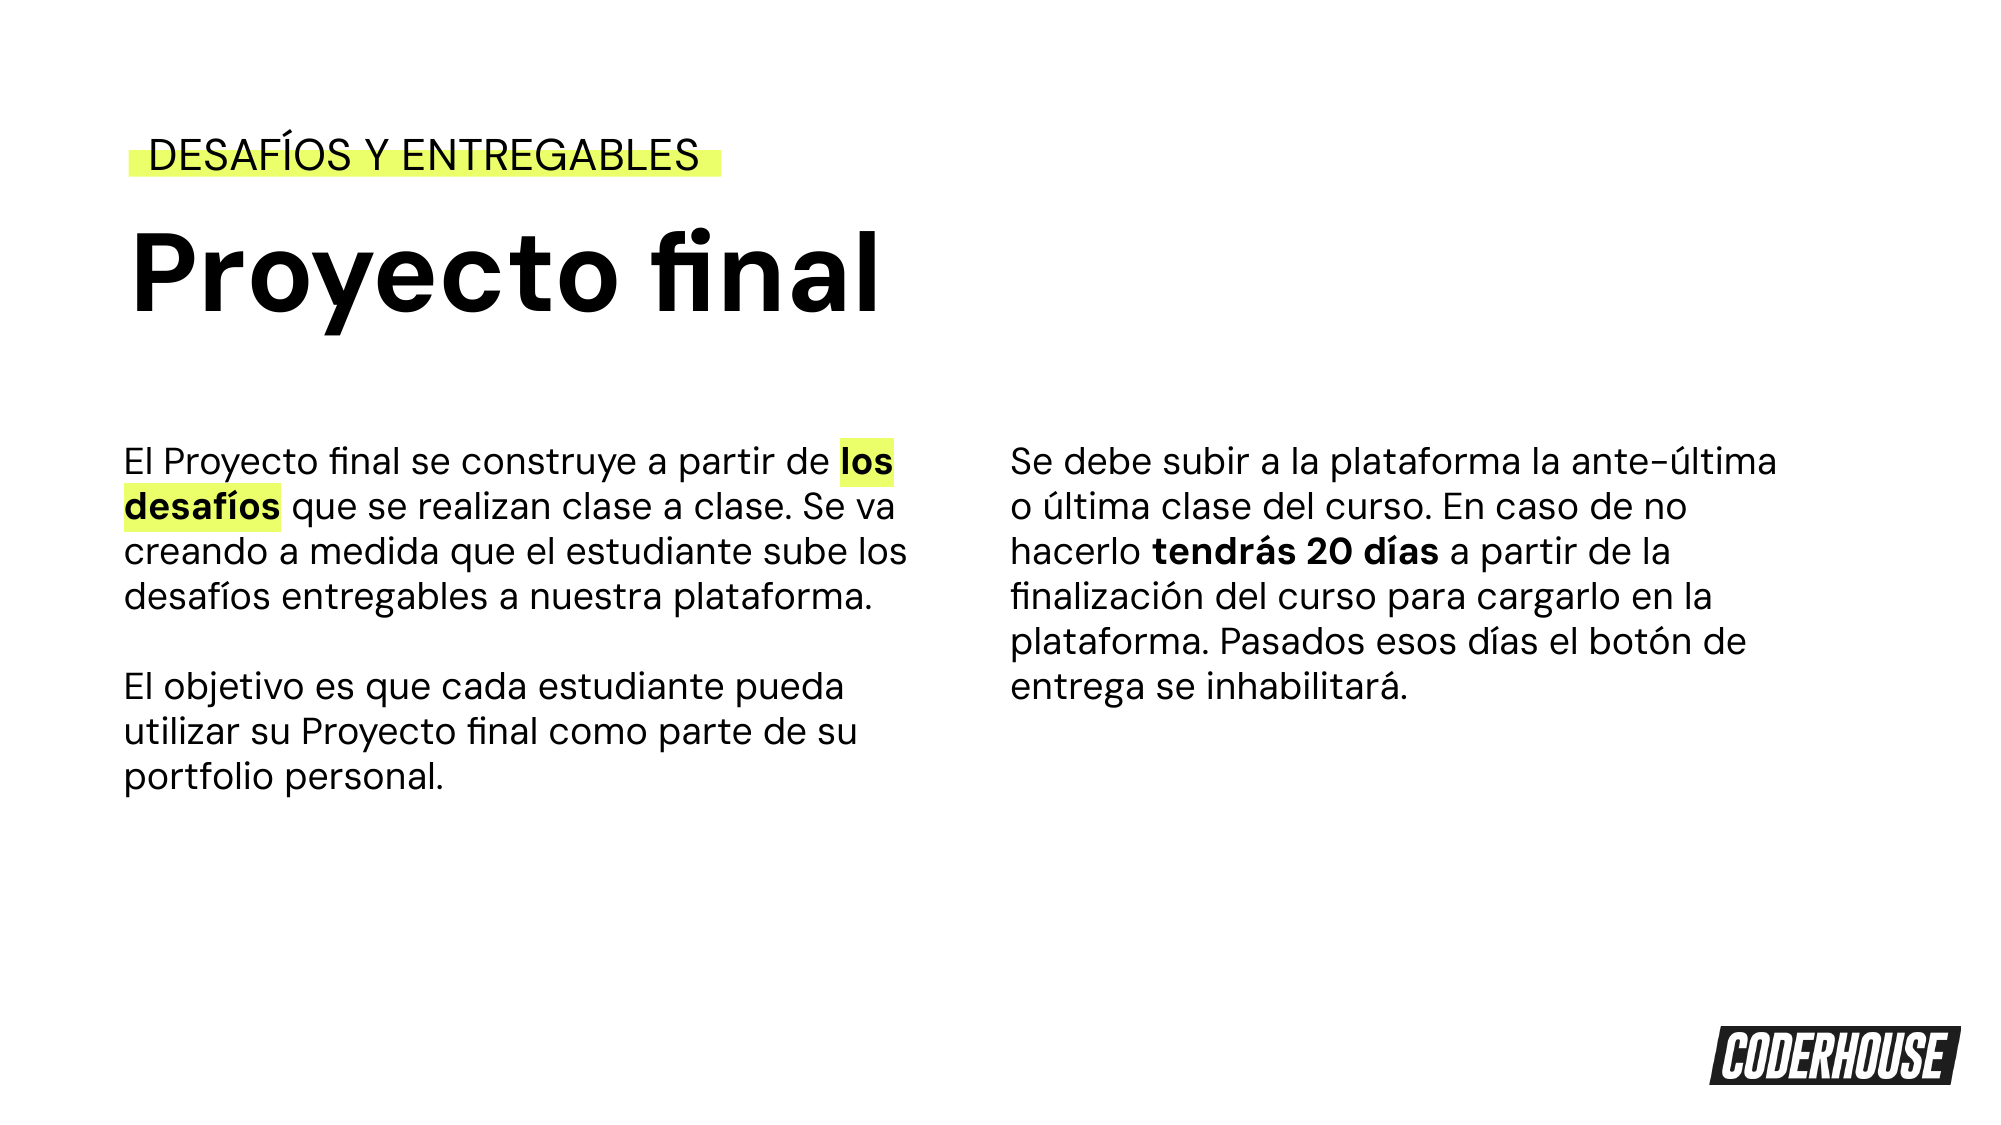

DESAFÍOS Y ENTREGABLES

Proyecto final
Se debe subir a la plataforma la ante-última o última clase del curso. En caso de no hacerlo tendrás 20 días a partir de la finalización del curso para cargarlo en la plataforma. Pasados esos días el botón de entrega se inhabilitará.
El Proyecto final se construye a partir de los desafíos que se realizan clase a clase. Se va creando a medida que el estudiante sube los desafíos entregables a nuestra plataforma.

El objetivo es que cada estudiante pueda utilizar su Proyecto final como parte de su portfolio personal.